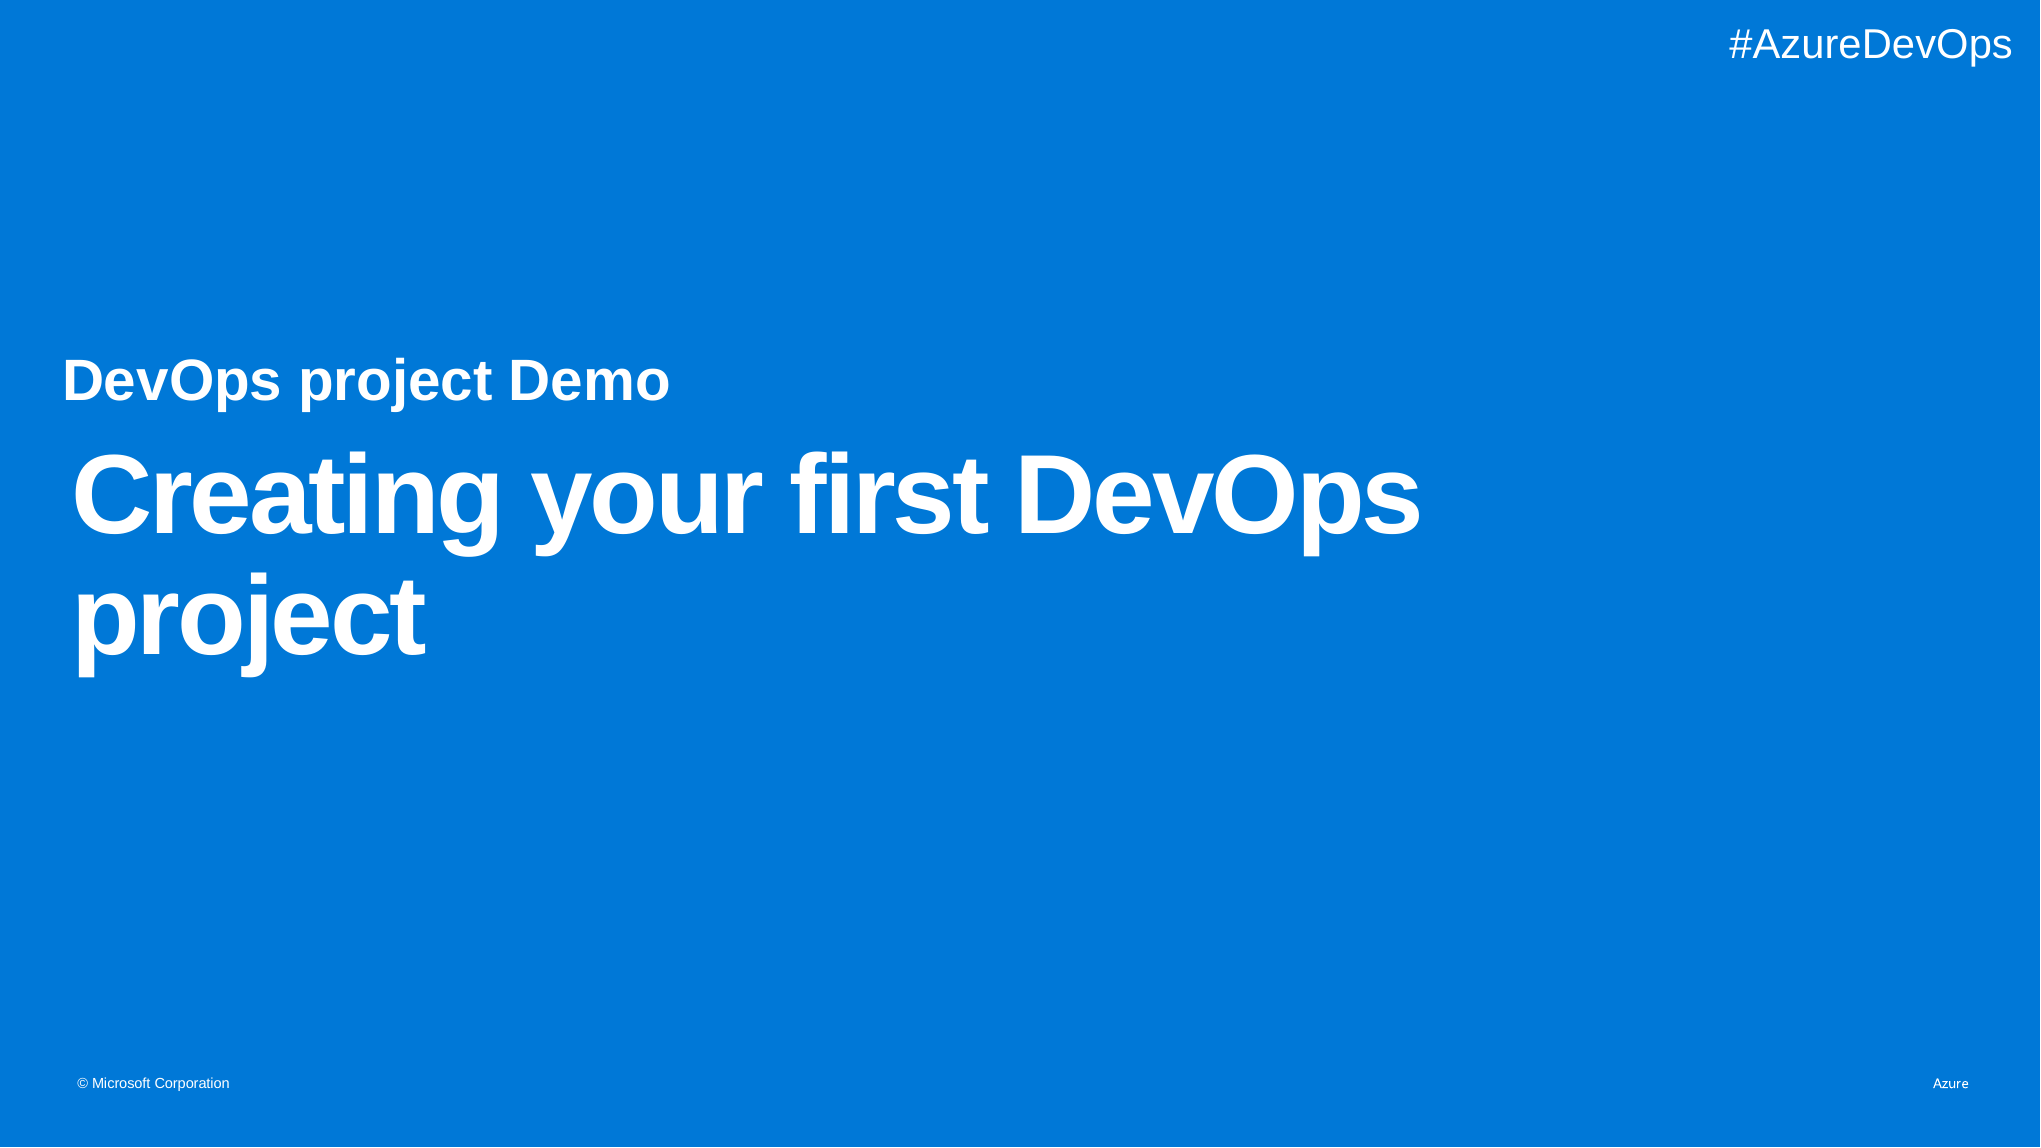

#AzureDevOps
DevOps project Demo
# Creating your first DevOps project